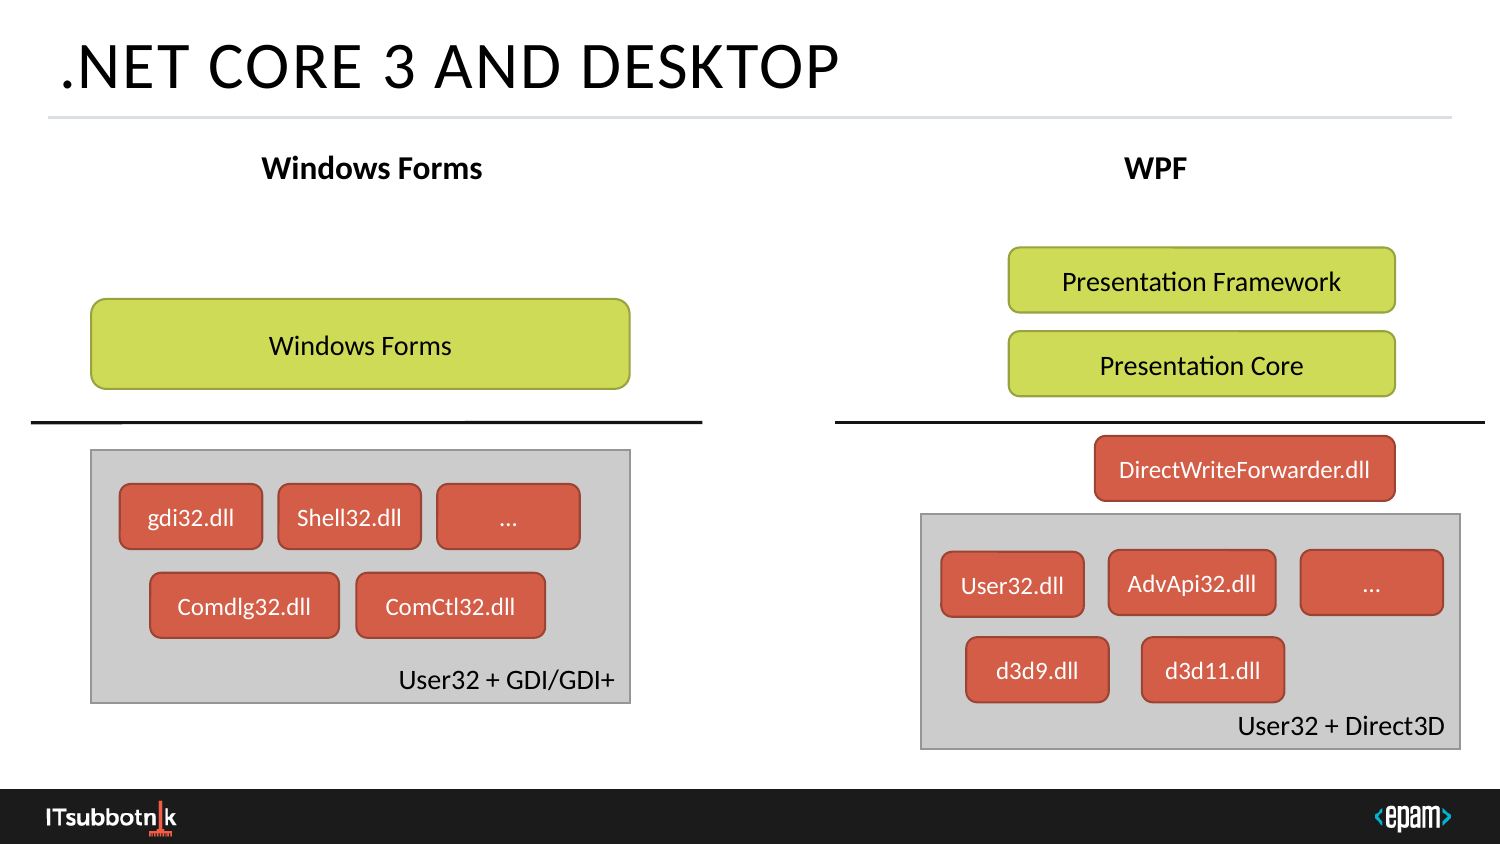

# .Net Core 3 AND Desktop
Windows Forms
WPF
Presentation Framework
Windows Forms
Presentation Core
DirectWriteForwarder.dll
User32 + GDI/GDI+
gdi32.dll
Shell32.dll
…
User32 + Direct3D
AdvApi32.dll
…
User32.dll
Comdlg32.dll
ComCtl32.dll
d3d9.dll
d3d11.dll